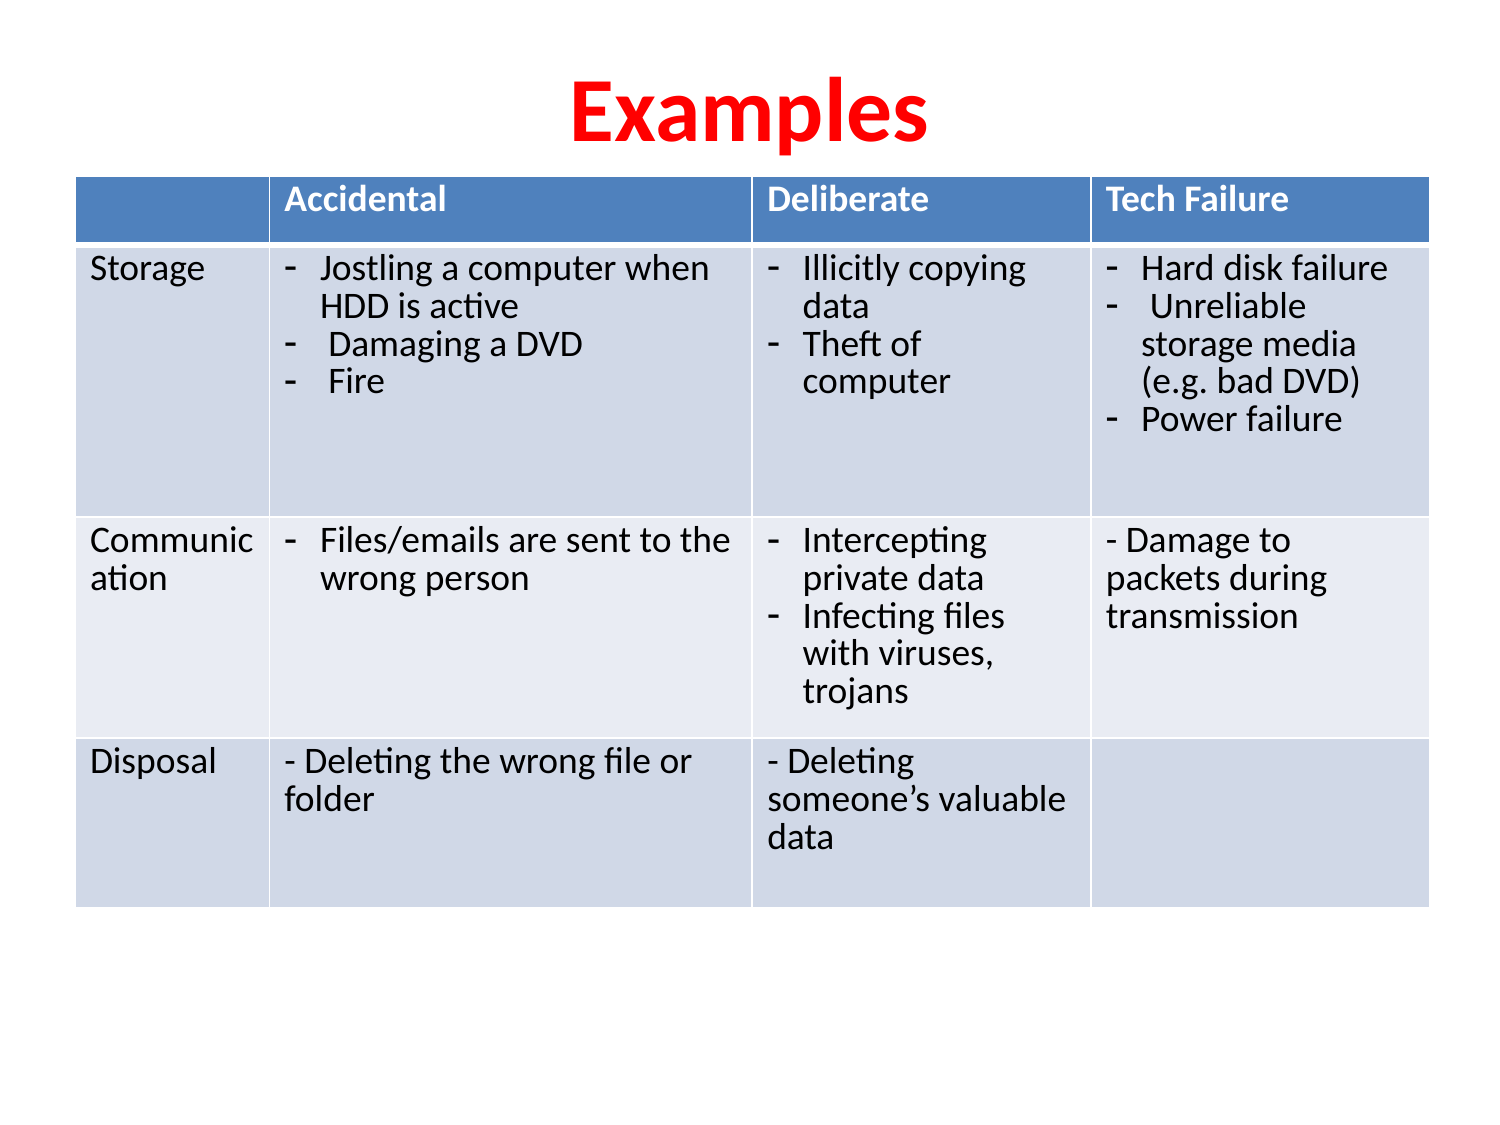

# Examples
|  | Accidental | Deliberate | Tech Failure |
| --- | --- | --- | --- |
| Storage | Jostling a computer when HDD is active Damaging a DVD Fire | Illicitly copying data Theft of computer | Hard disk failure Unreliable storage media (e.g. bad DVD) Power failure |
| Communication | Files/emails are sent to the wrong person | Intercepting private data Infecting files with viruses, trojans | - Damage to packets during transmission |
| Disposal | - Deleting the wrong file or folder | - Deleting someone’s valuable data |  |